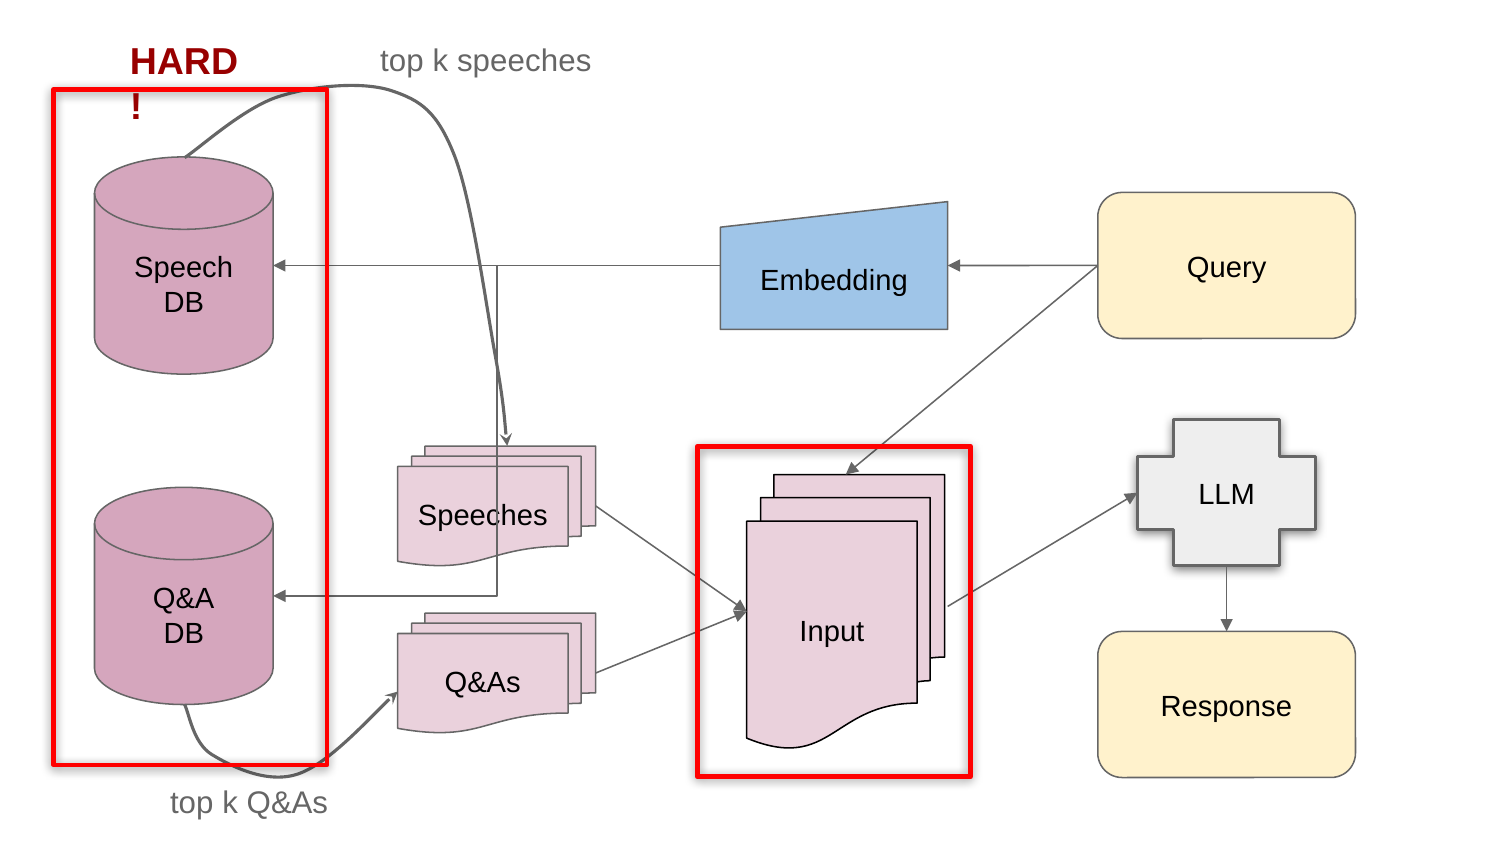

HARD!
top k speeches

Speech
DB
Query
Embedding
LLM
Speeches

Input
Q&A
DB
Q&As
Response

top k Q&As